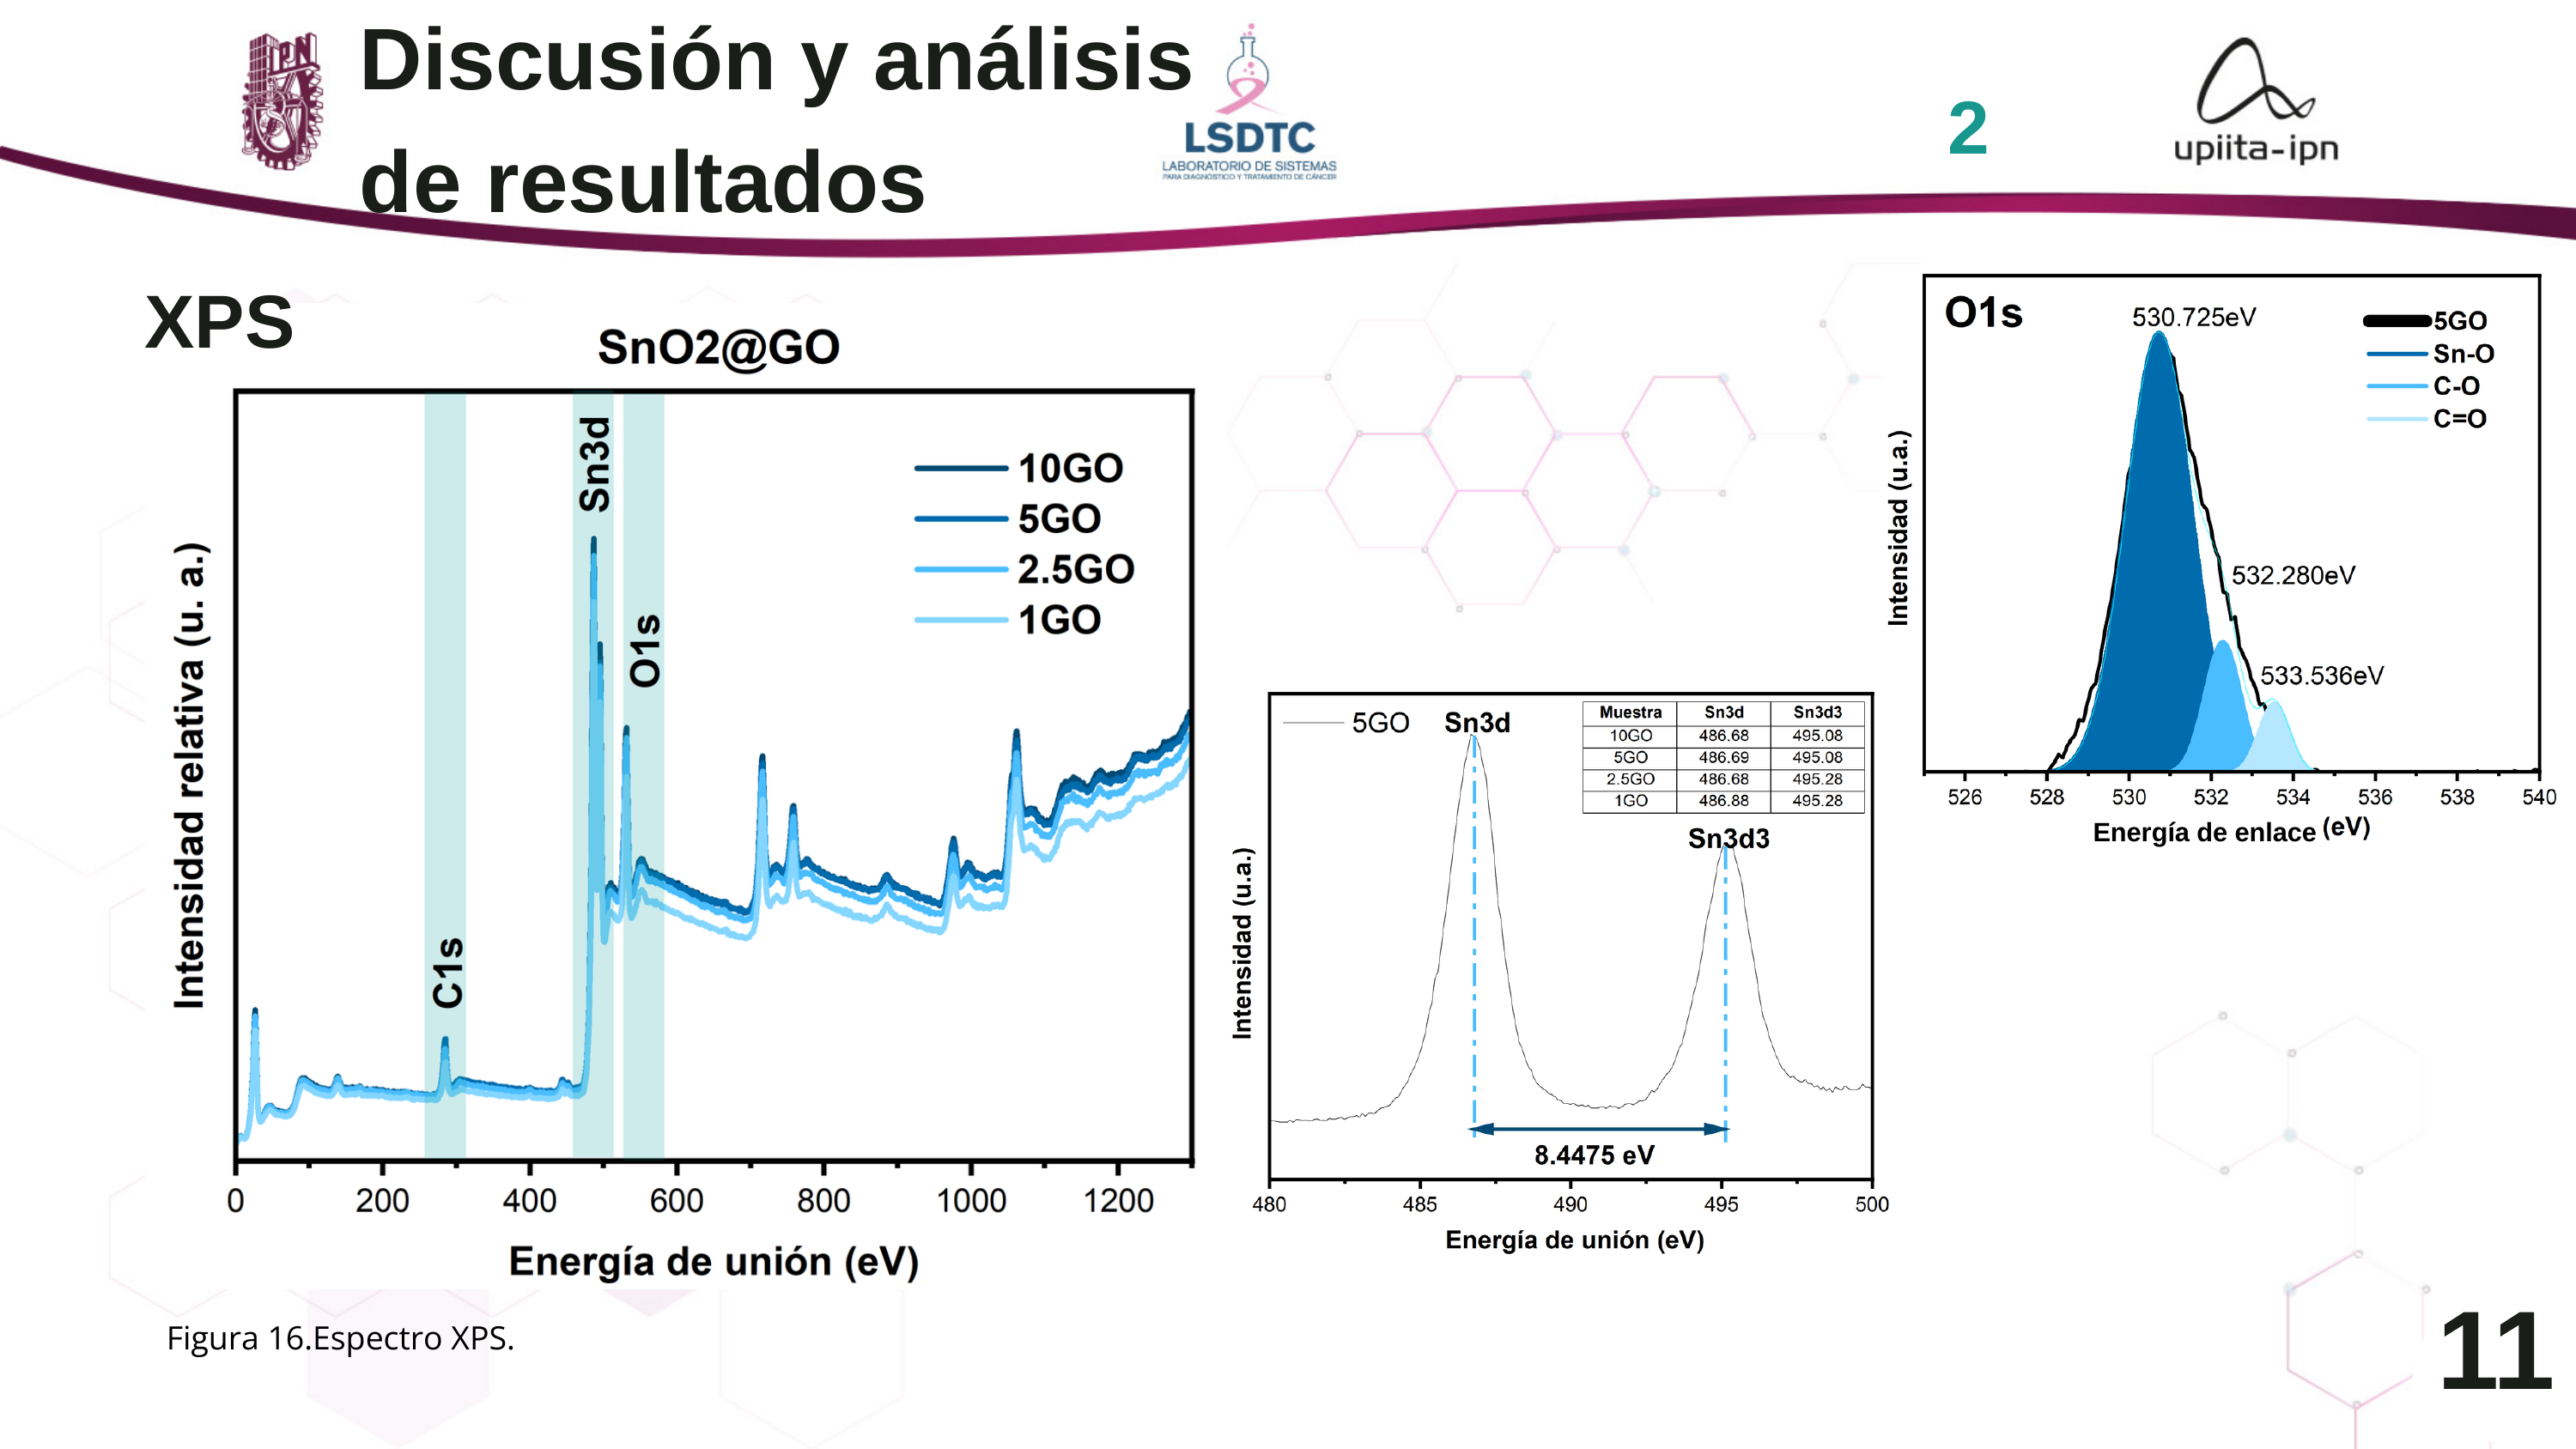

Discusión y análisis de resultados
2
XPS

Energía de enlace
11

Figura 16.Espectro XPS.